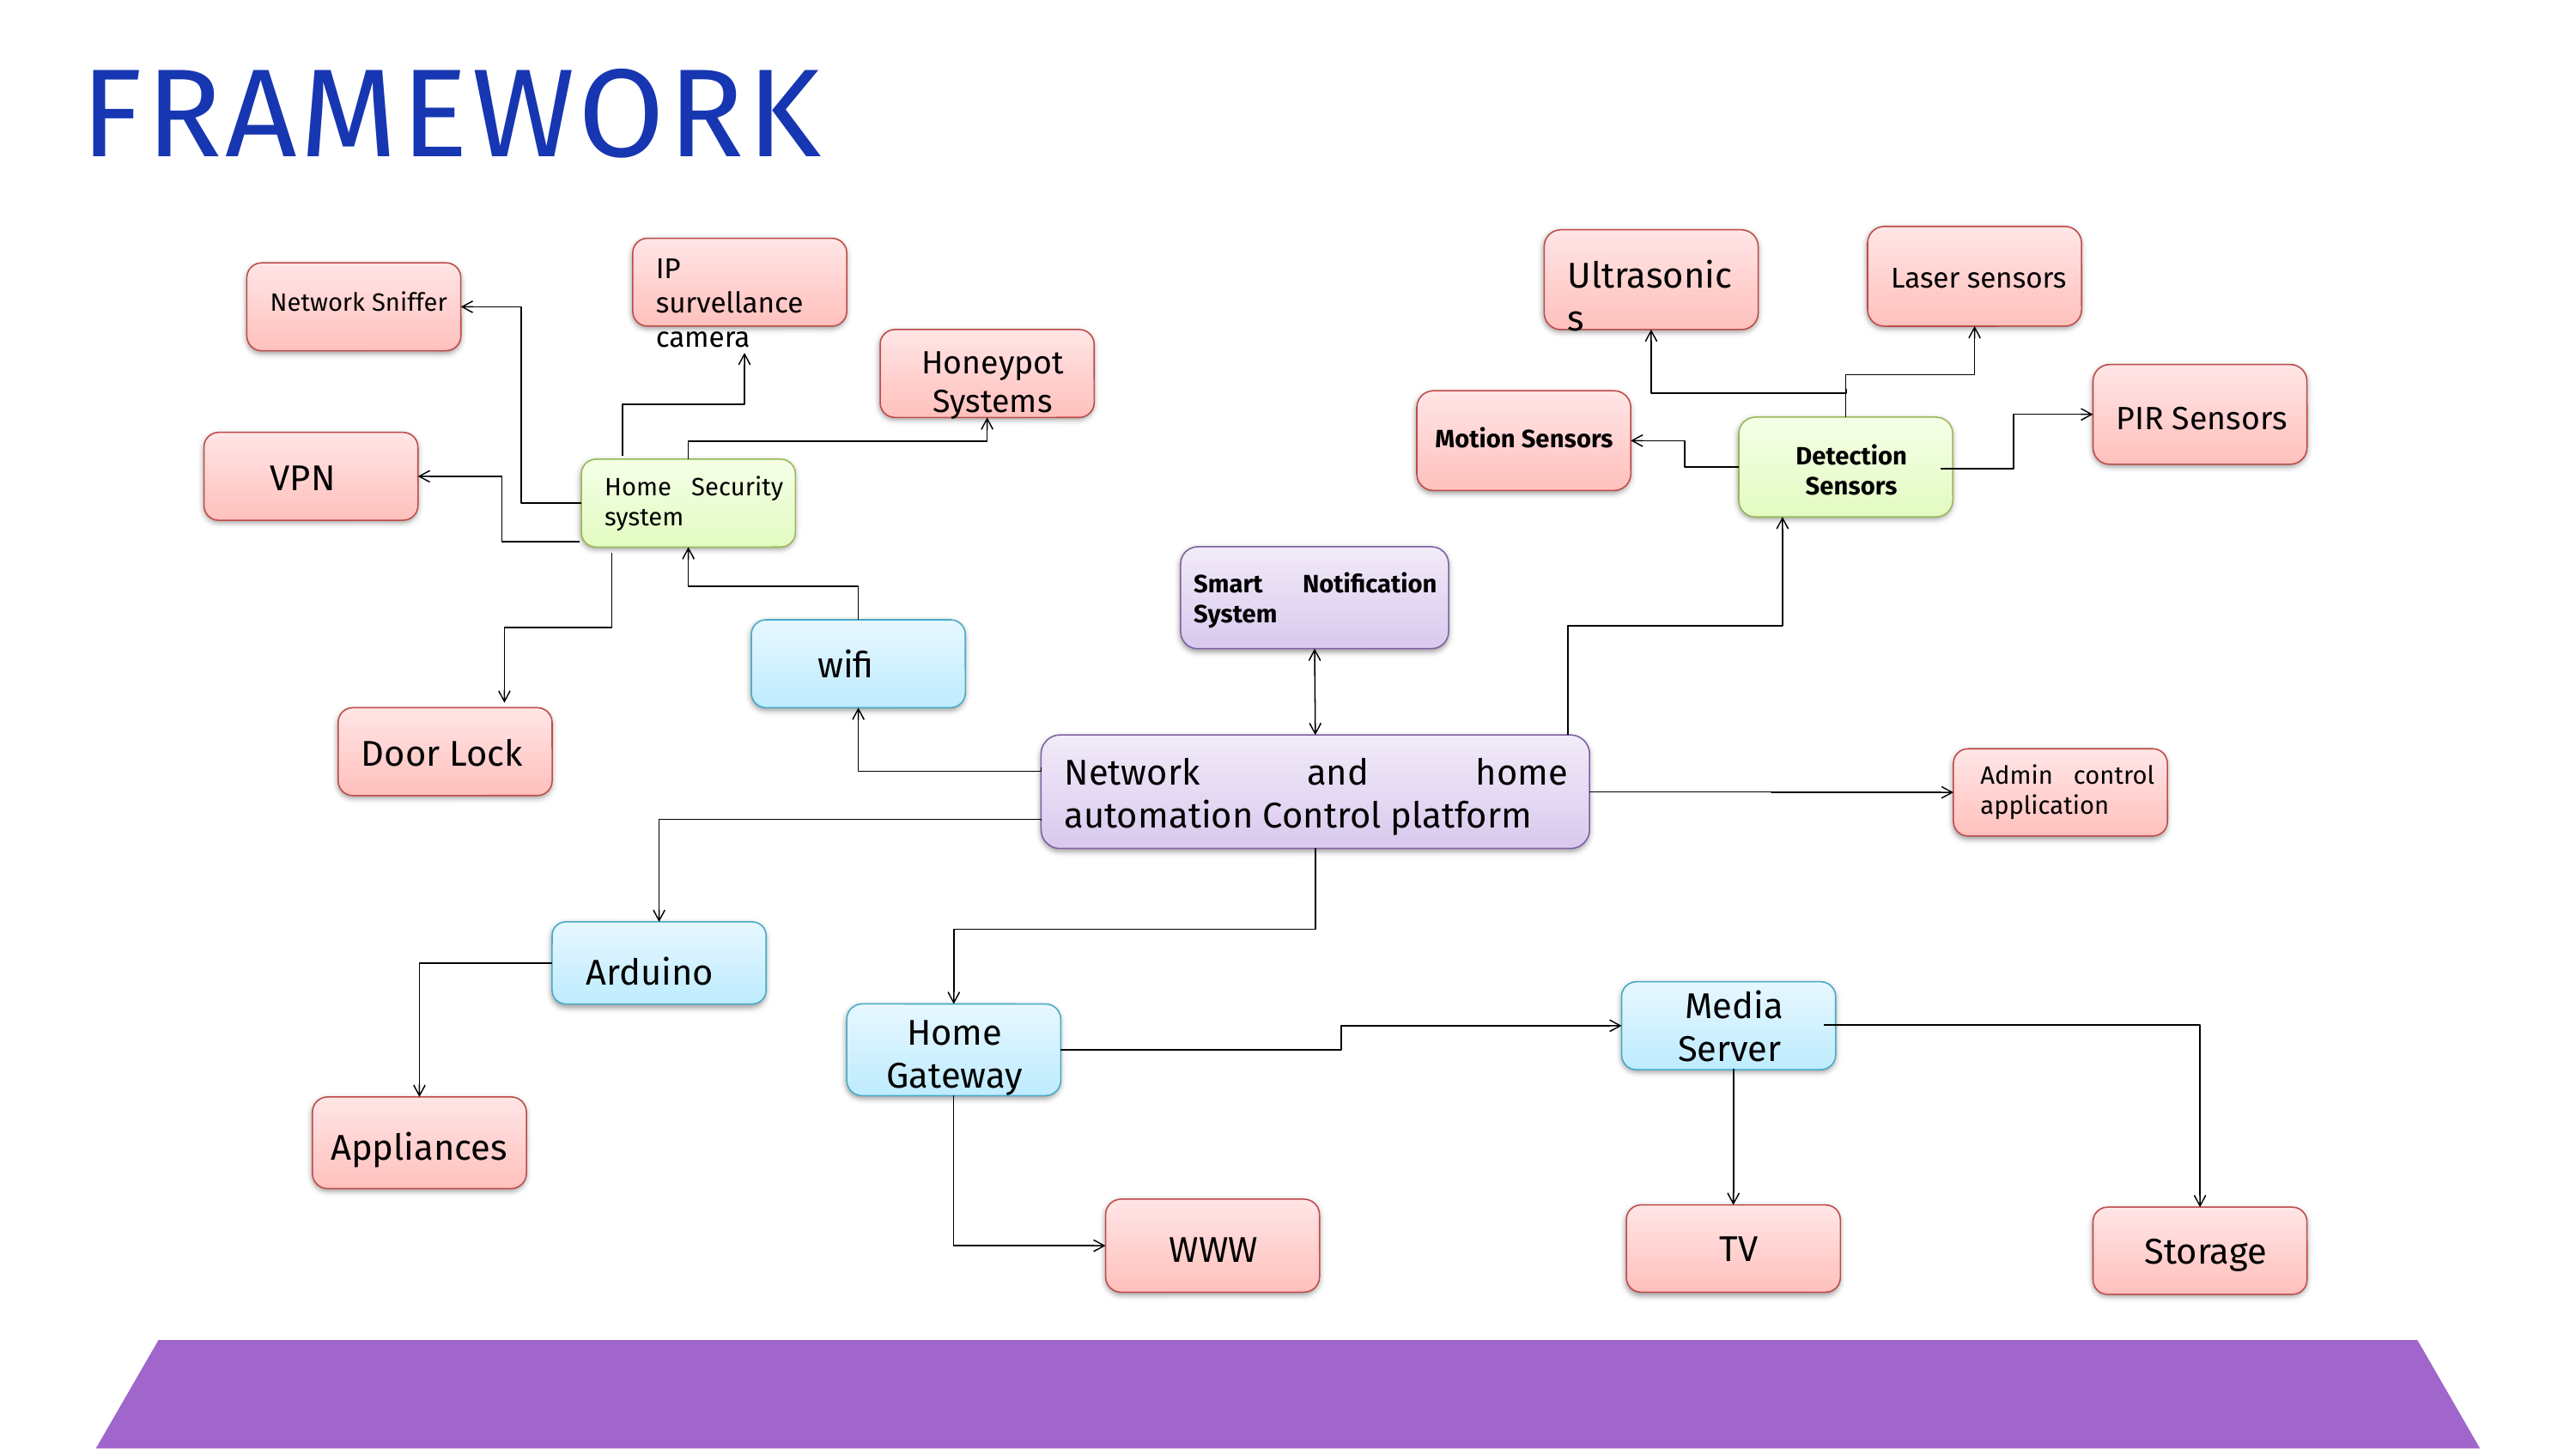

# FRAMEWORK

IP survellance camera
Ultrasonics
Laser sensors

Network Sniffer

Honeypot Systems

PIR Sensors

Motion Sensors

Detection Sensors
VPN

Home Security system

Smart Notification System

wifi

Door Lock

Network and home automation Control platform

Admin control application

Arduino
Media Server

Home Gateway

Appliances
Appliances

TV
WWW
Storage